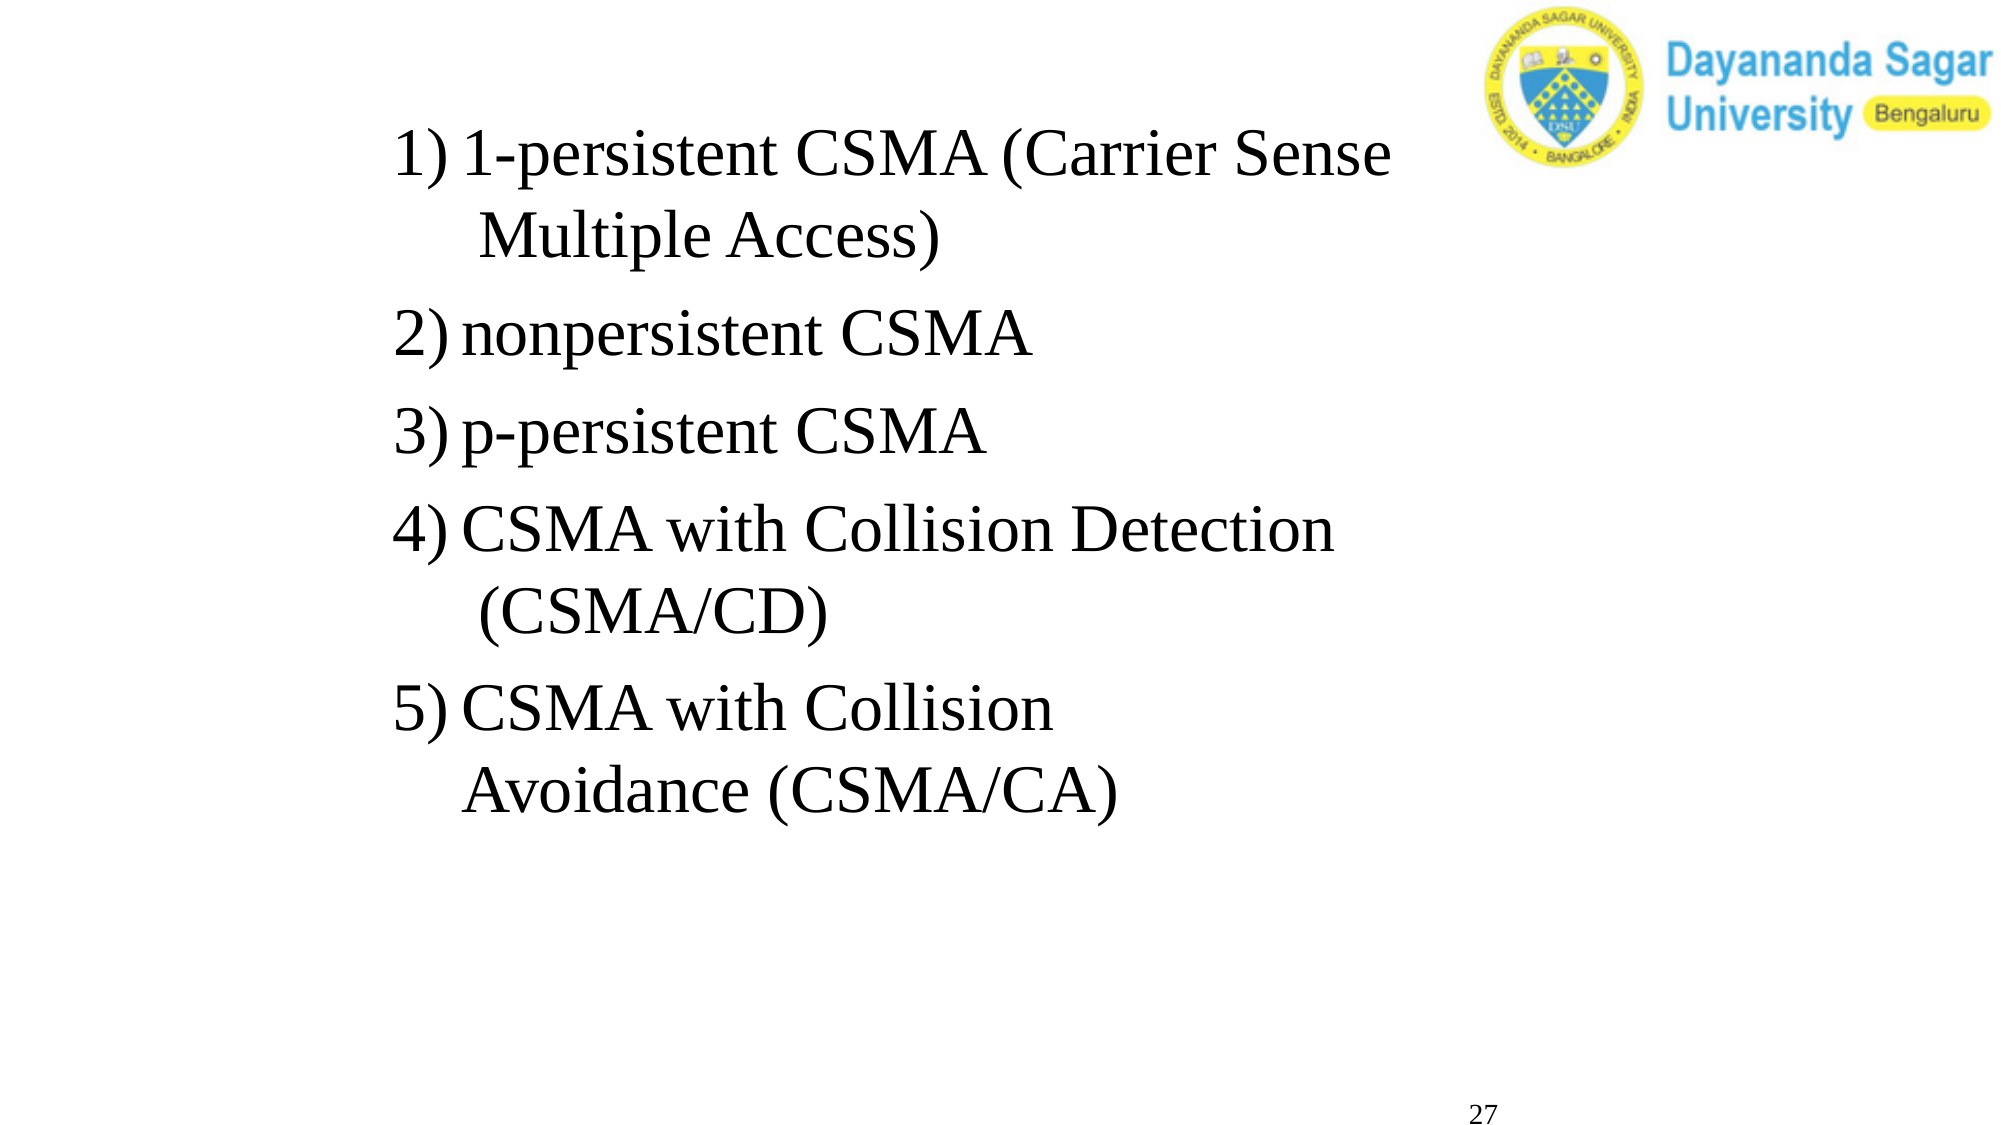

1-persistent CSMA (Carrier Sense  Multiple Access)
nonpersistent CSMA
p-persistent CSMA
CSMA with Collision Detection  (CSMA/CD)
CSMA with Collision Avoidance (CSMA/CA)

27